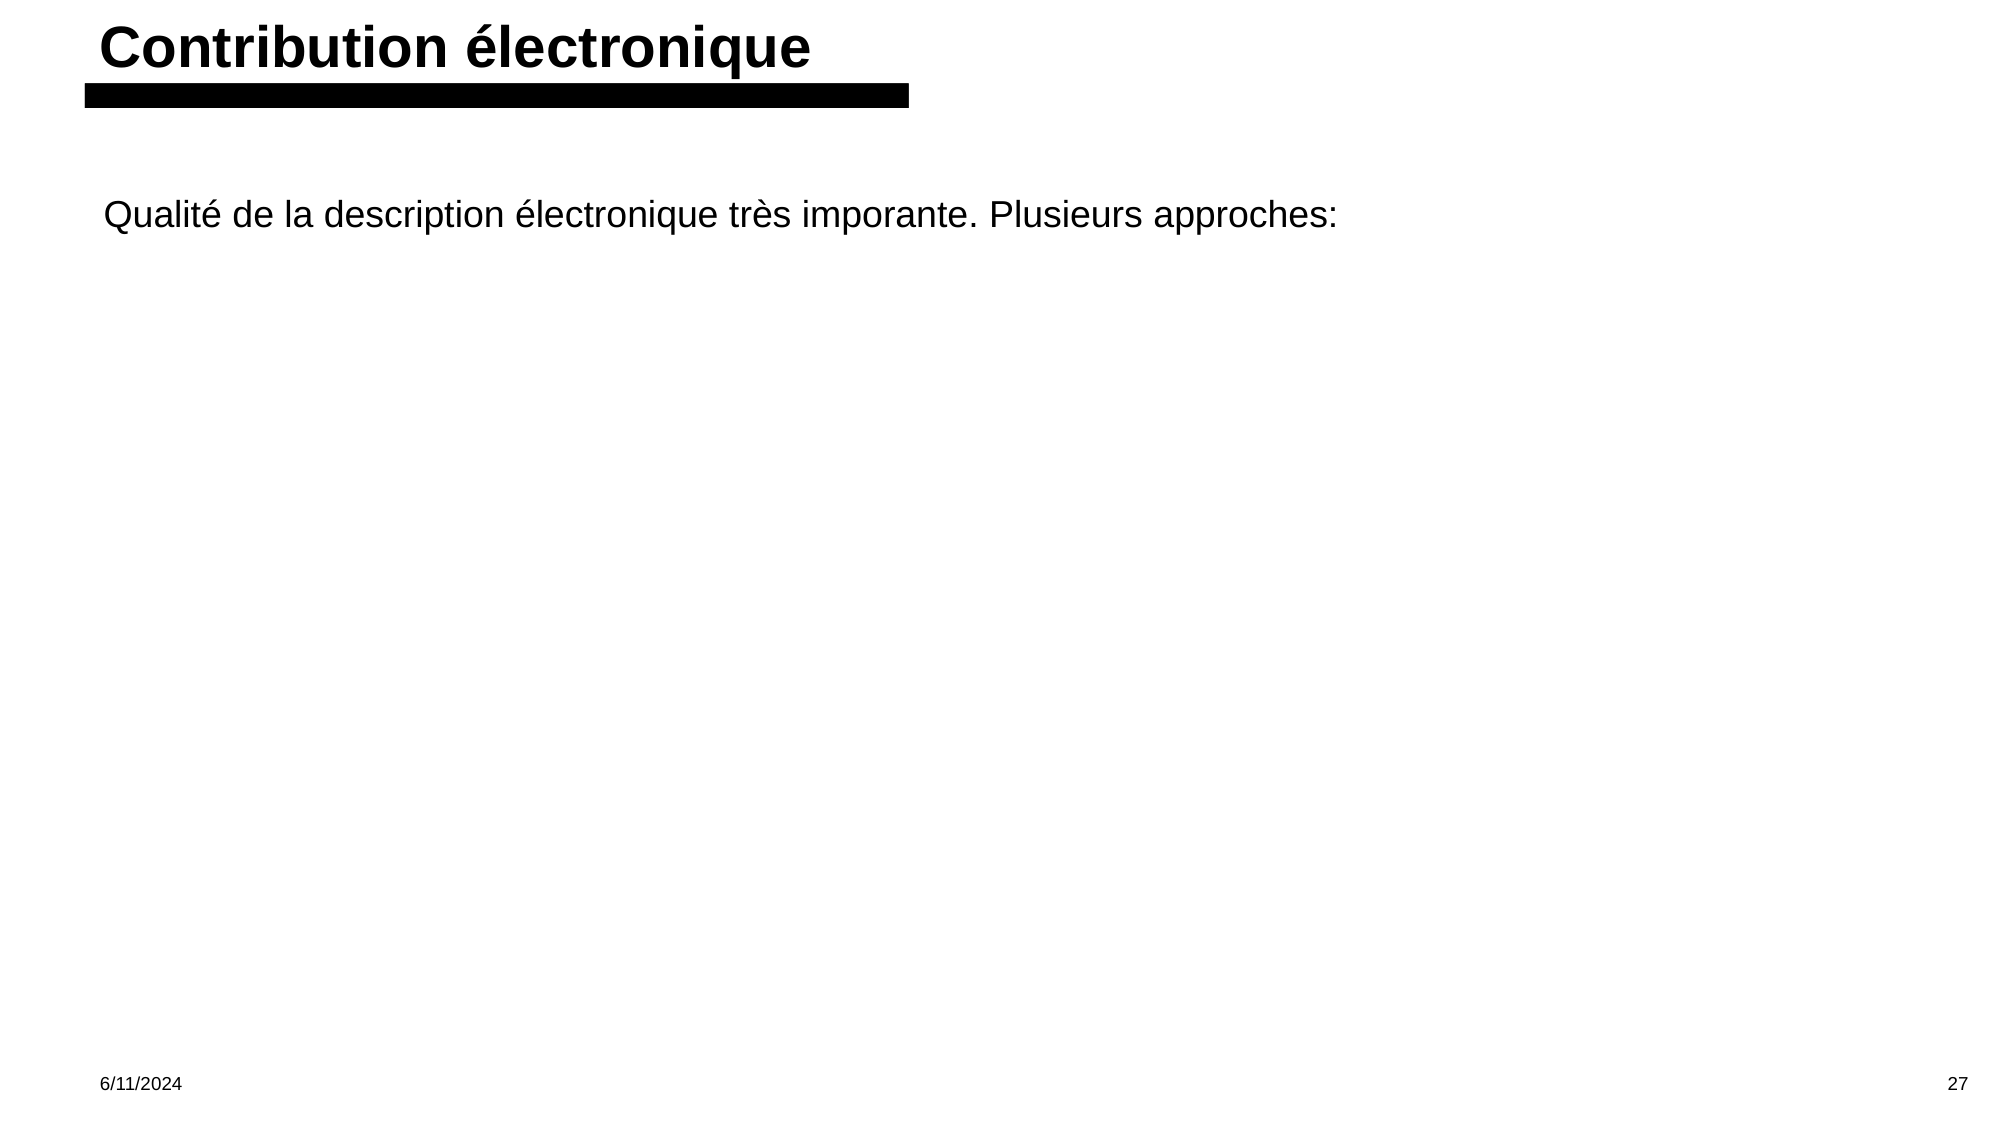

Contribution électronique
Qualité de la description électronique très imporante. Plusieurs approches:

6/11/2024
27